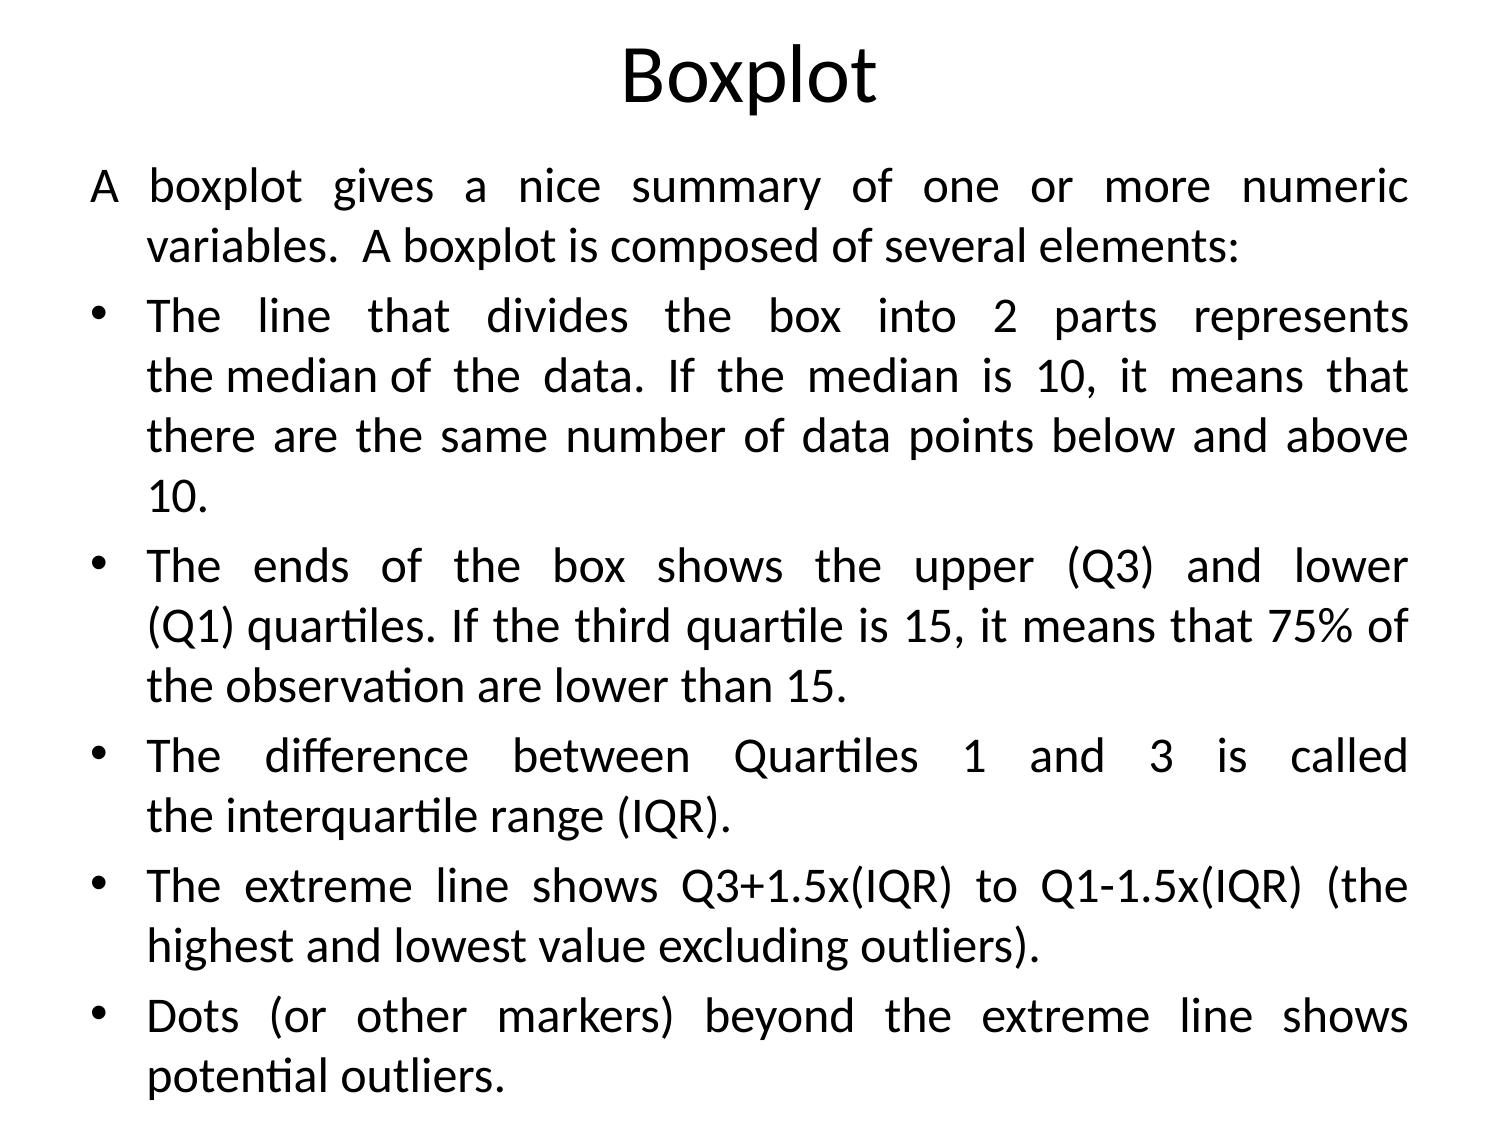

# Boxplot
A boxplot gives a nice summary of one or more numeric variables.  A boxplot is composed of several elements:
The line that divides the box into 2 parts represents the median of the data. If the median is 10, it means that there are the same number of data points below and above 10.
The ends of the box shows the upper (Q3) and lower (Q1) quartiles. If the third quartile is 15, it means that 75% of the observation are lower than 15.
The difference between Quartiles 1 and 3 is called the interquartile range (IQR).
The extreme line shows Q3+1.5x(IQR) to Q1-1.5x(IQR) (the highest and lowest value excluding outliers).
Dots (or other markers) beyond the extreme line shows potential outliers.